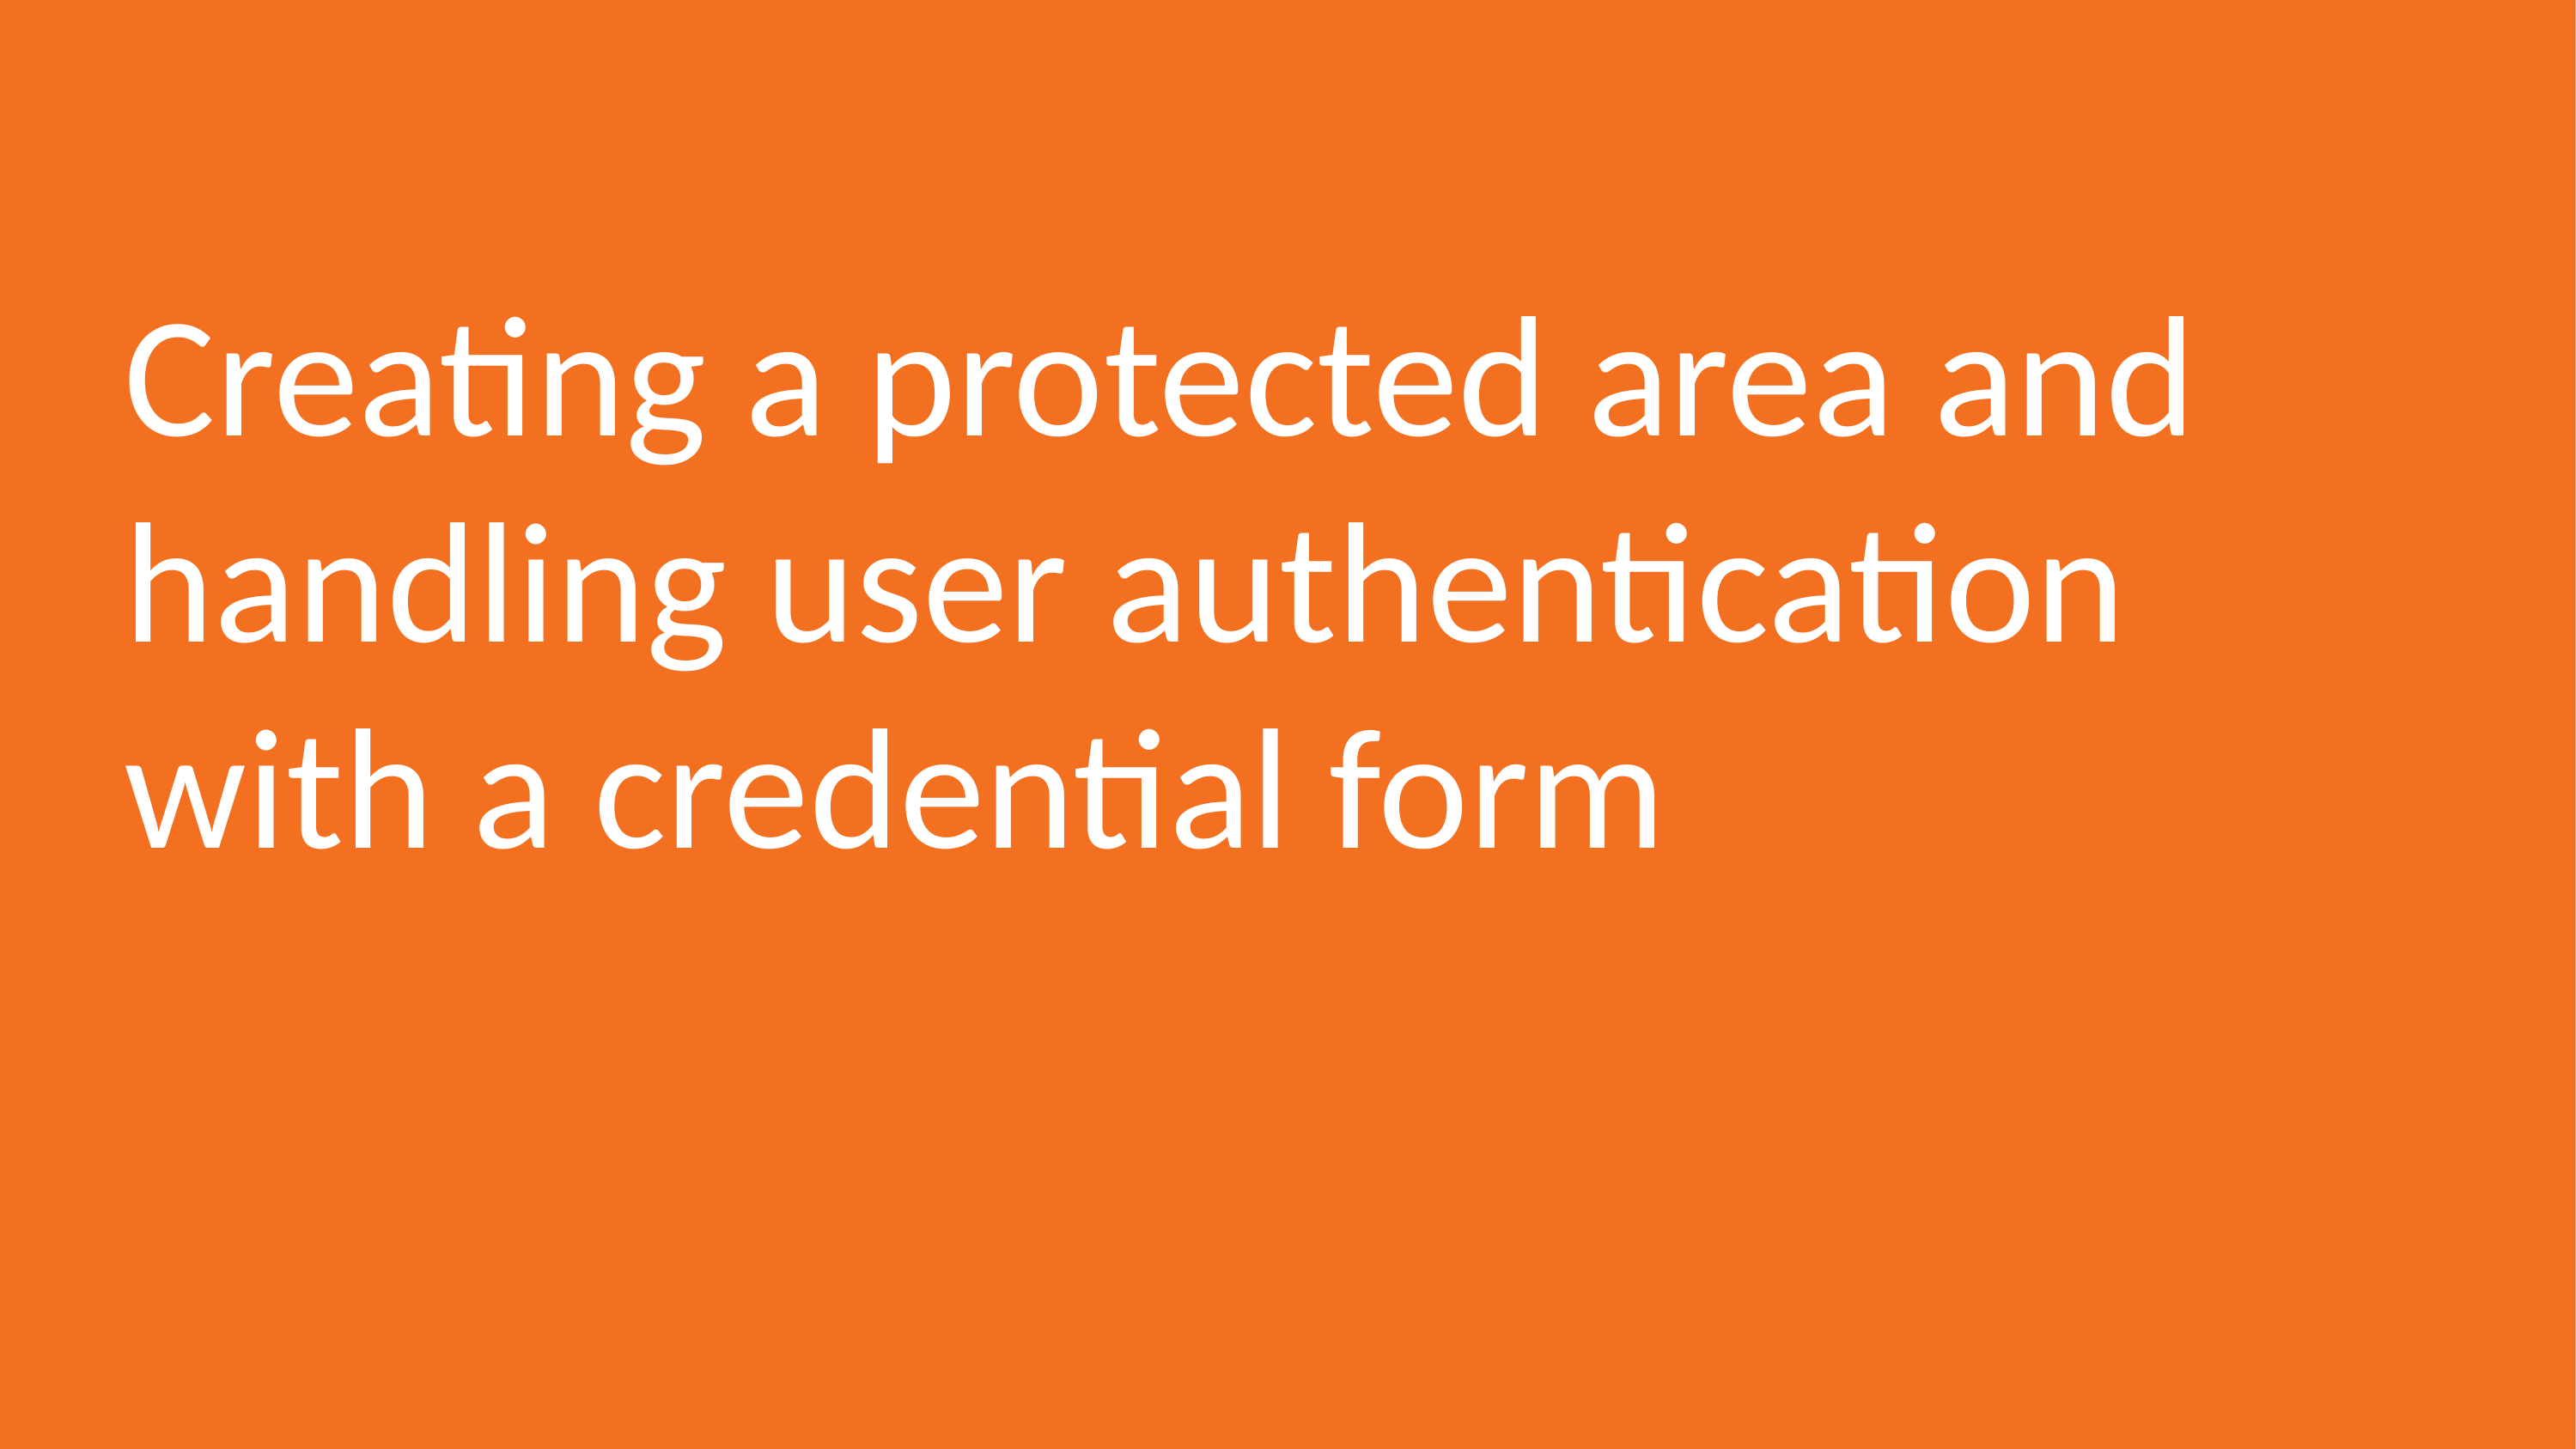

Creating a protected area and handling user authentication with a credential form